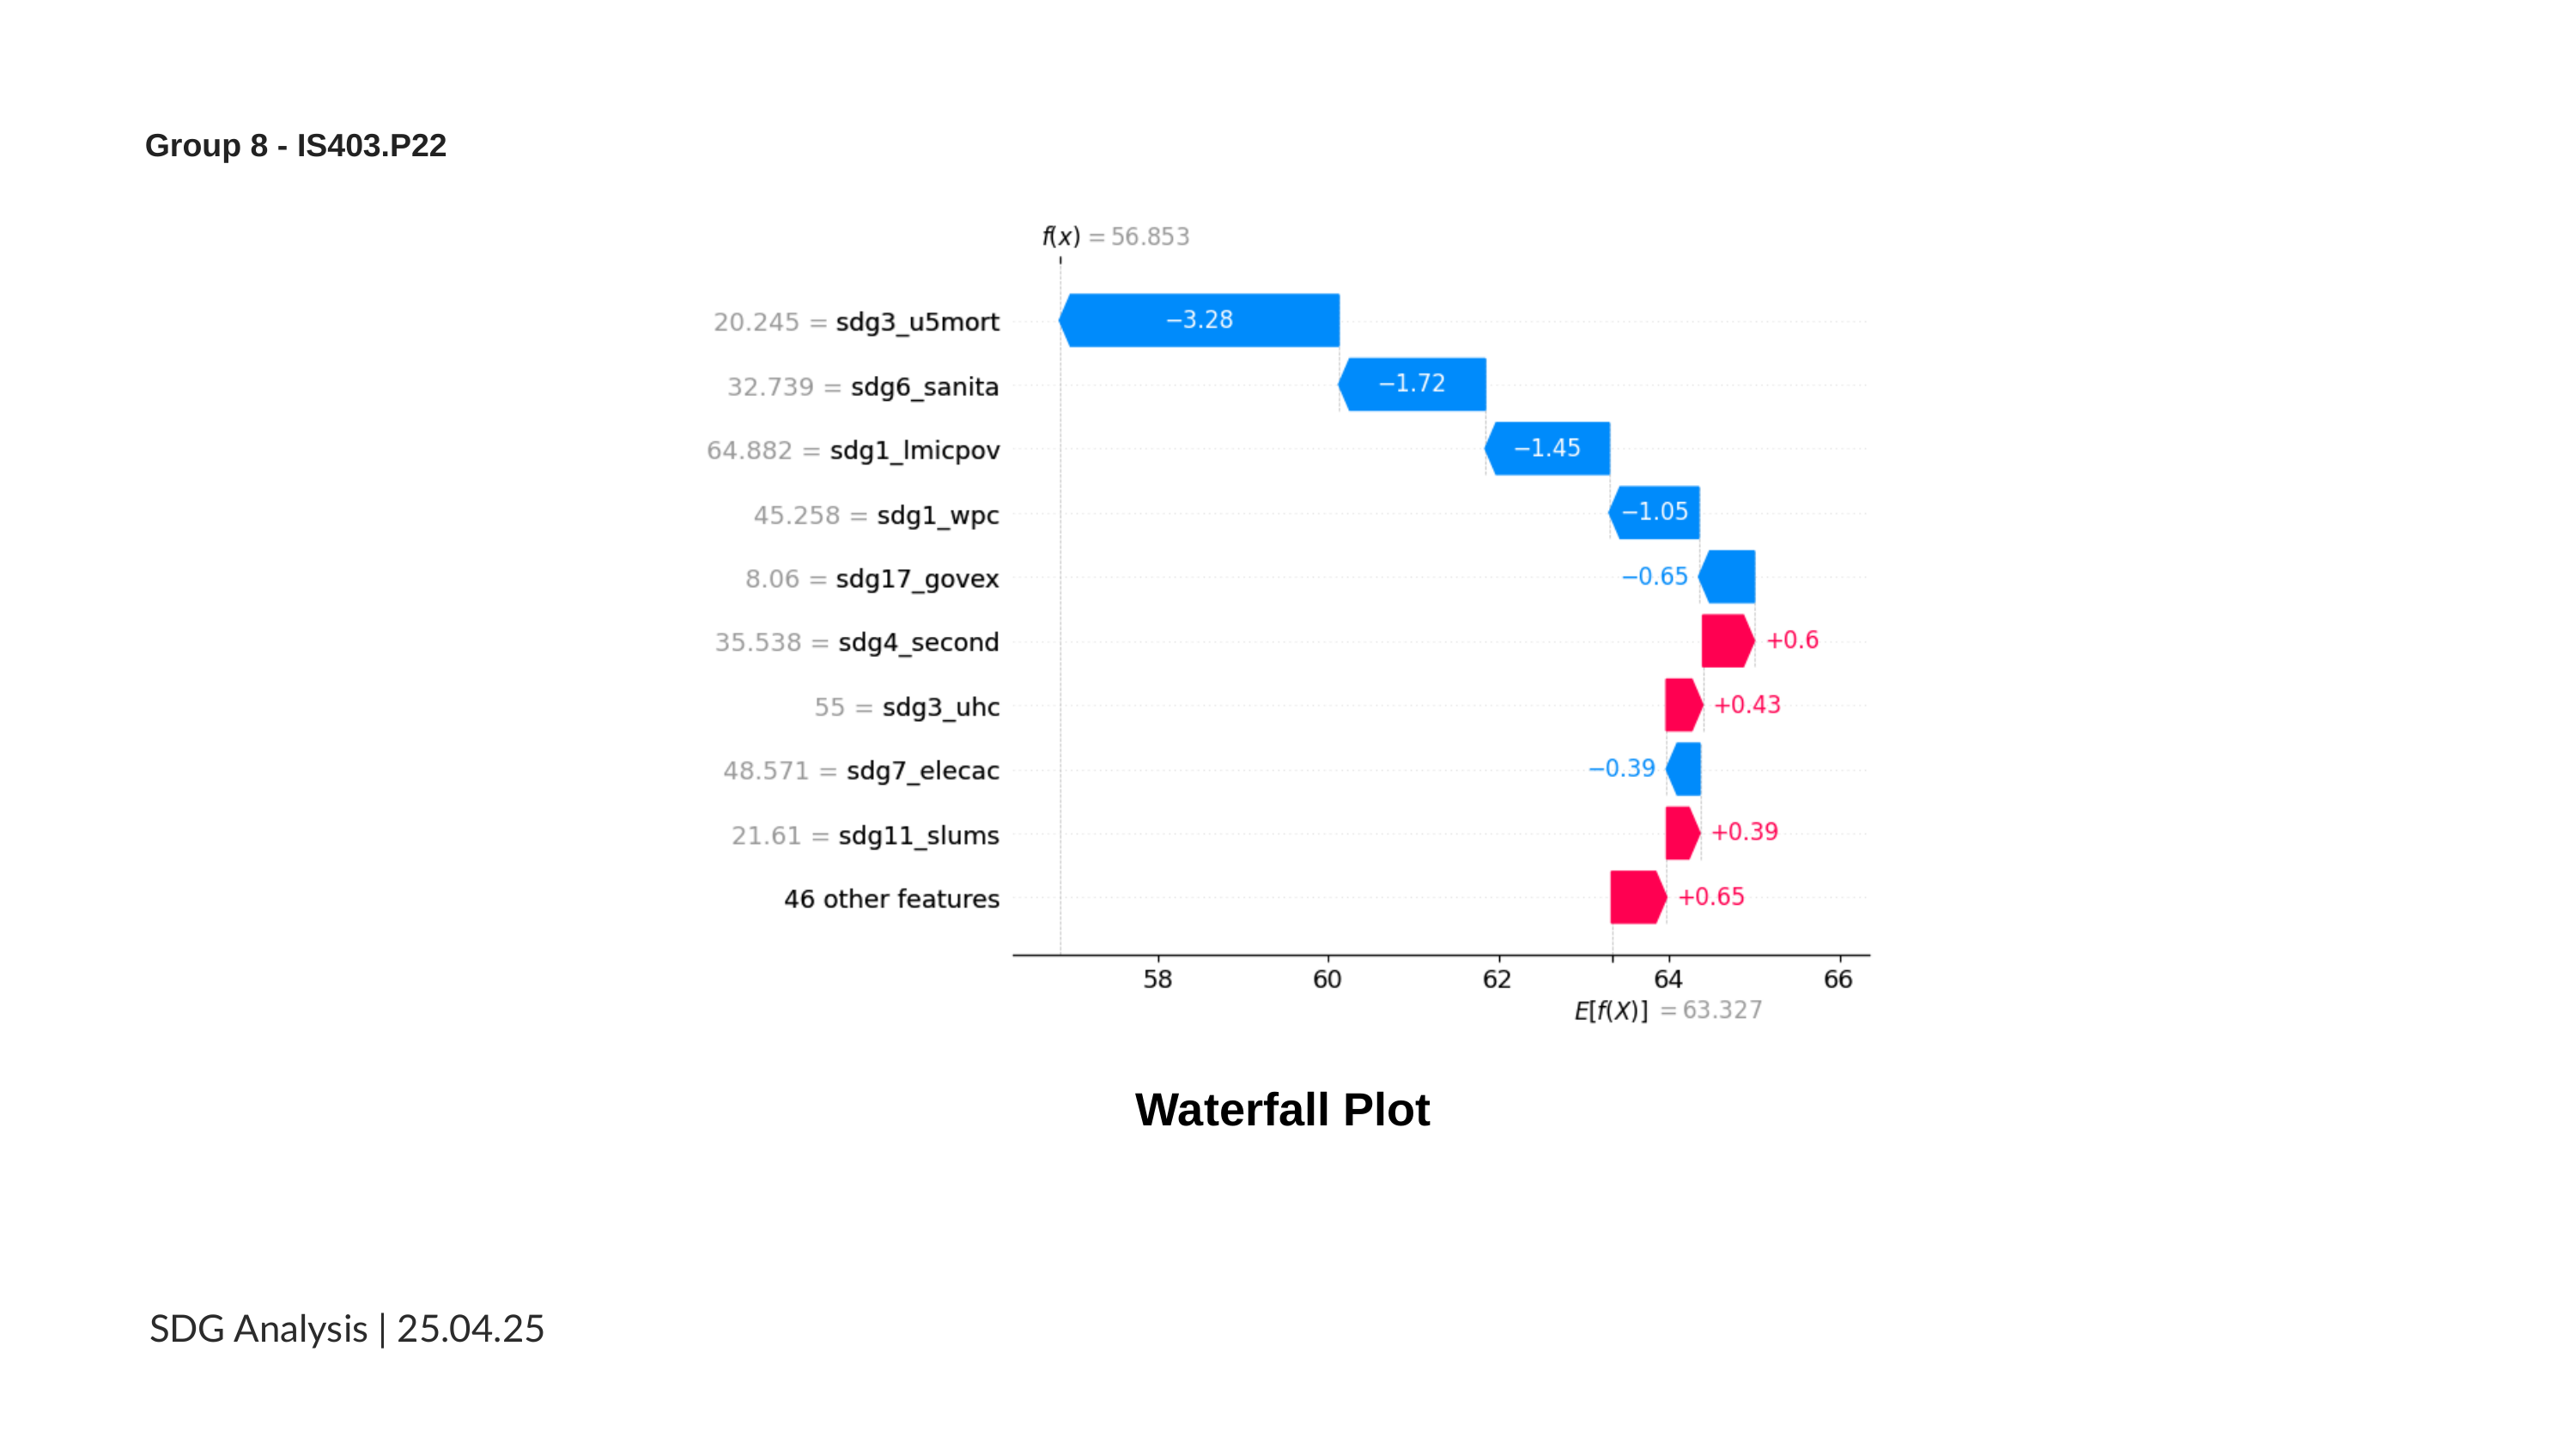

Group 8 - IS403.P22

Waterfall Plot
SDG Analysis | 25.04.25